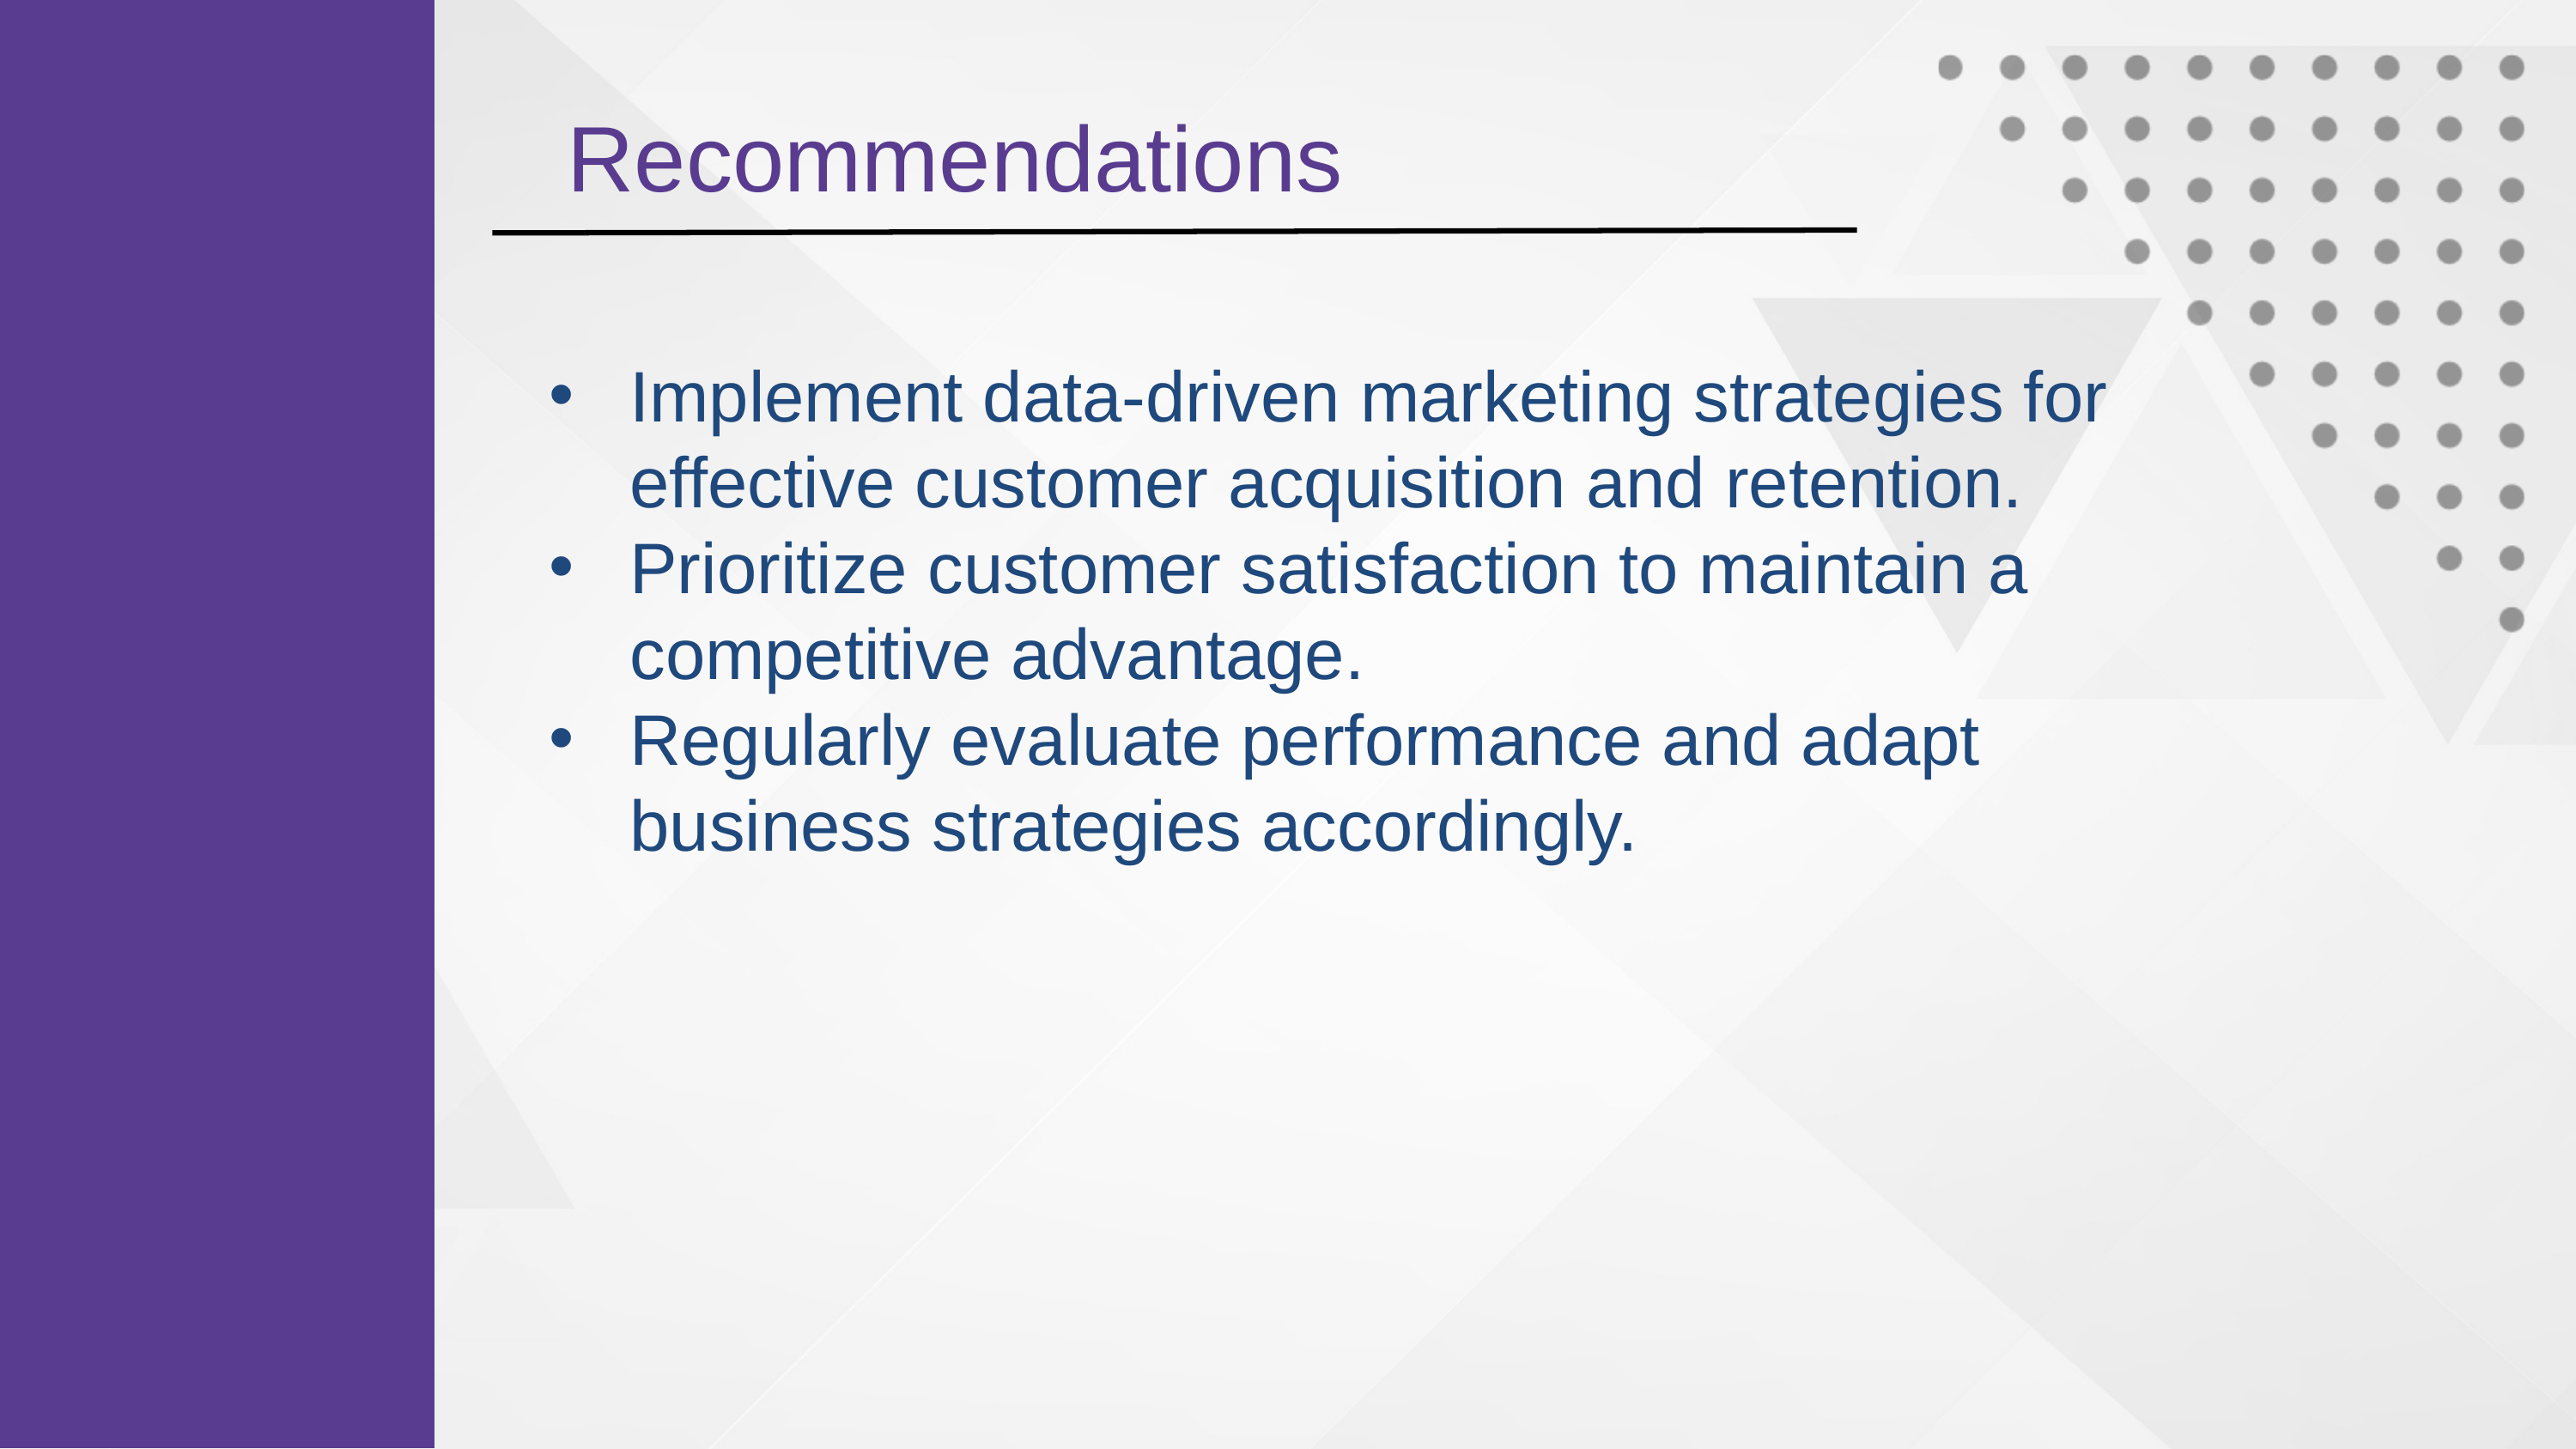

Recommendations

Implement data-driven marketing strategies for effective customer acquisition and retention.
Prioritize customer satisfaction to maintain a competitive advantage.
Regularly evaluate performance and adapt business strategies accordingly.